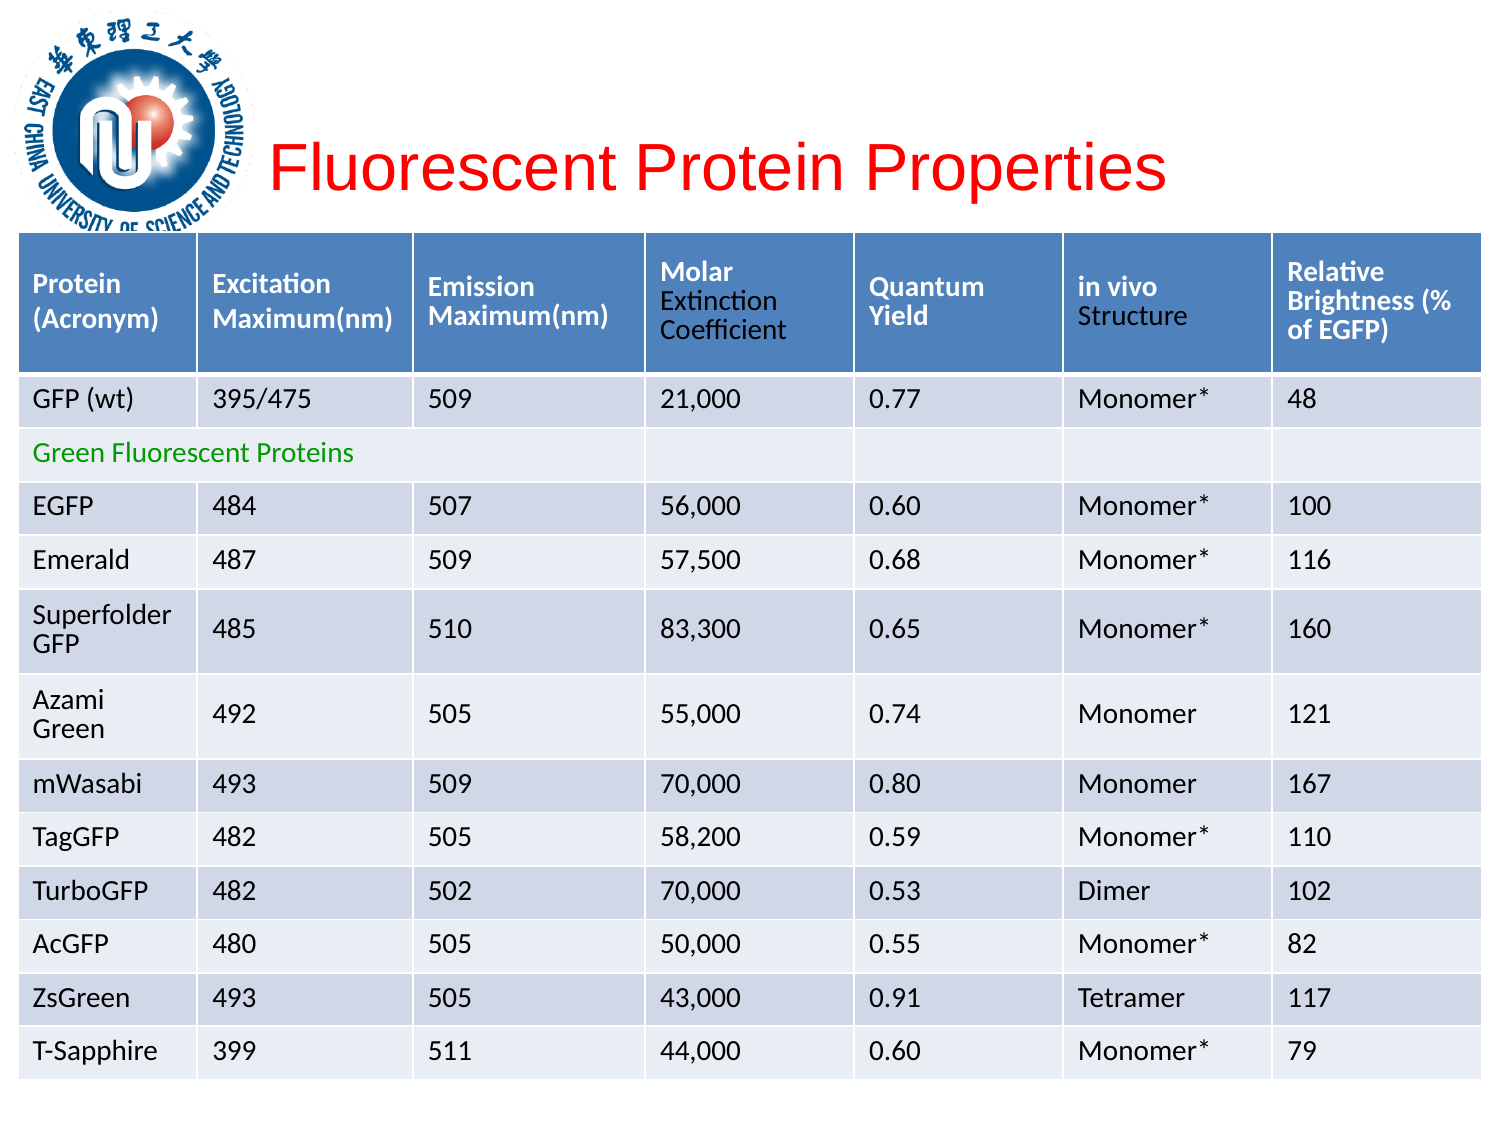

# Fluorescent Protein Properties
| Protein (Acronym) | Excitation Maximum(nm) | Emission Maximum(nm) | Molar Extinction Coefficient | Quantum Yield | in vivo Structure | Relative Brightness (% of EGFP) |
| --- | --- | --- | --- | --- | --- | --- |
| GFP (wt) | 395/475 | 509 | 21,000 | 0.77 | Monomer\* | 48 |
| Green Fluorescent Proteins |  |  |  |  |  |  |
| EGFP | 484 | 507 | 56,000 | 0.60 | Monomer\* | 100 |
| Emerald | 487 | 509 | 57,500 | 0.68 | Monomer\* | 116 |
| Superfolder GFP | 485 | 510 | 83,300 | 0.65 | Monomer\* | 160 |
| Azami Green | 492 | 505 | 55,000 | 0.74 | Monomer | 121 |
| mWasabi | 493 | 509 | 70,000 | 0.80 | Monomer | 167 |
| TagGFP | 482 | 505 | 58,200 | 0.59 | Monomer\* | 110 |
| TurboGFP | 482 | 502 | 70,000 | 0.53 | Dimer | 102 |
| AcGFP | 480 | 505 | 50,000 | 0.55 | Monomer\* | 82 |
| ZsGreen | 493 | 505 | 43,000 | 0.91 | Tetramer | 117 |
| T-Sapphire | 399 | 511 | 44,000 | 0.60 | Monomer\* | 79 |